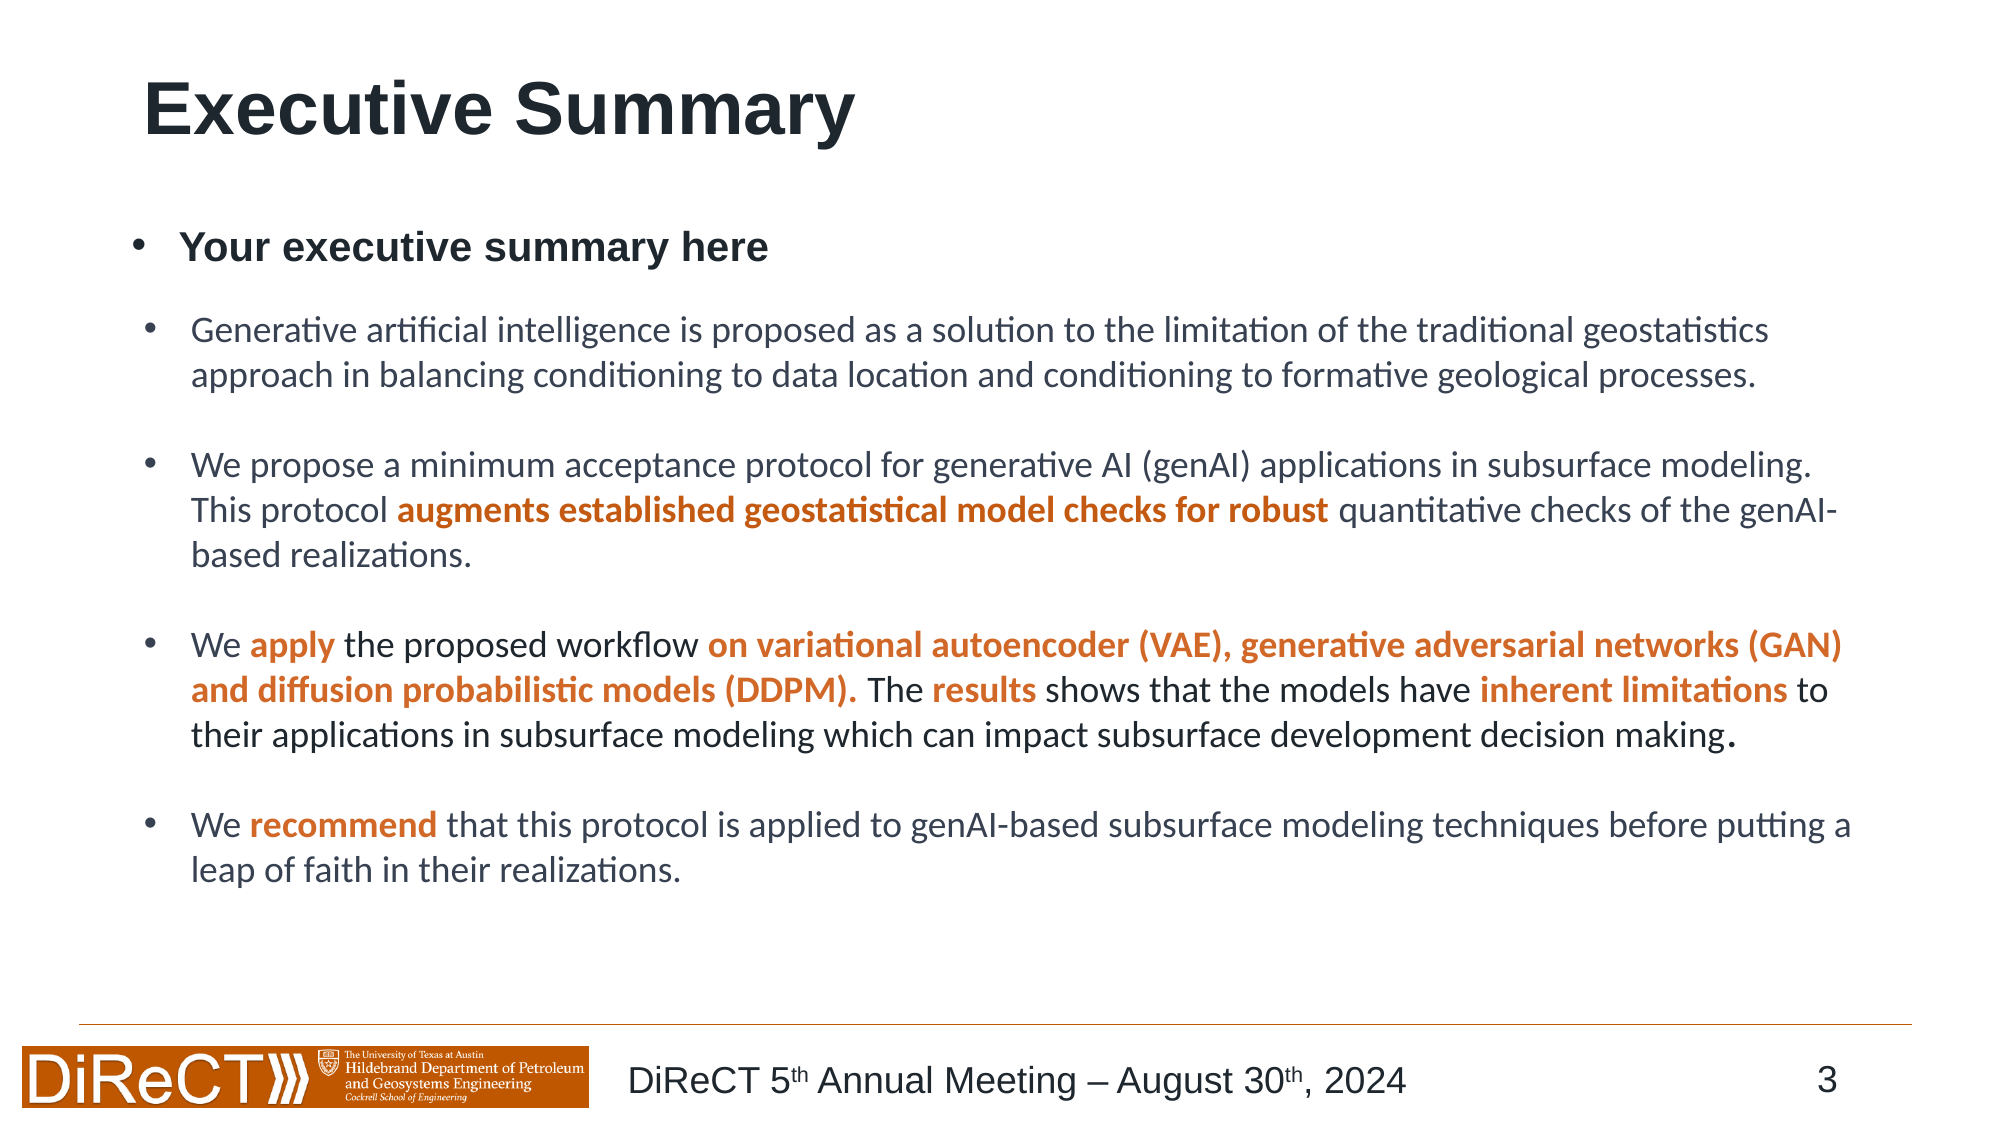

Executive Summary
Your executive summary here
Generative artificial intelligence is proposed as a solution to the limitation of the traditional geostatistics approach in balancing conditioning to data location and conditioning to formative geological processes.

We propose a minimum acceptance protocol for generative AI (genAI) applications in subsurface modeling. This protocol augments established geostatistical model checks for robust quantitative checks of the genAI-based realizations.

We apply the proposed workflow on variational autoencoder (VAE), generative adversarial networks (GAN) and diffusion probabilistic models (DDPM). The results shows that the models have inherent limitations to their applications in subsurface modeling which can impact subsurface development decision making.

We recommend that this protocol is applied to genAI-based subsurface modeling techniques before putting a leap of faith in their realizations.
Well pad 1